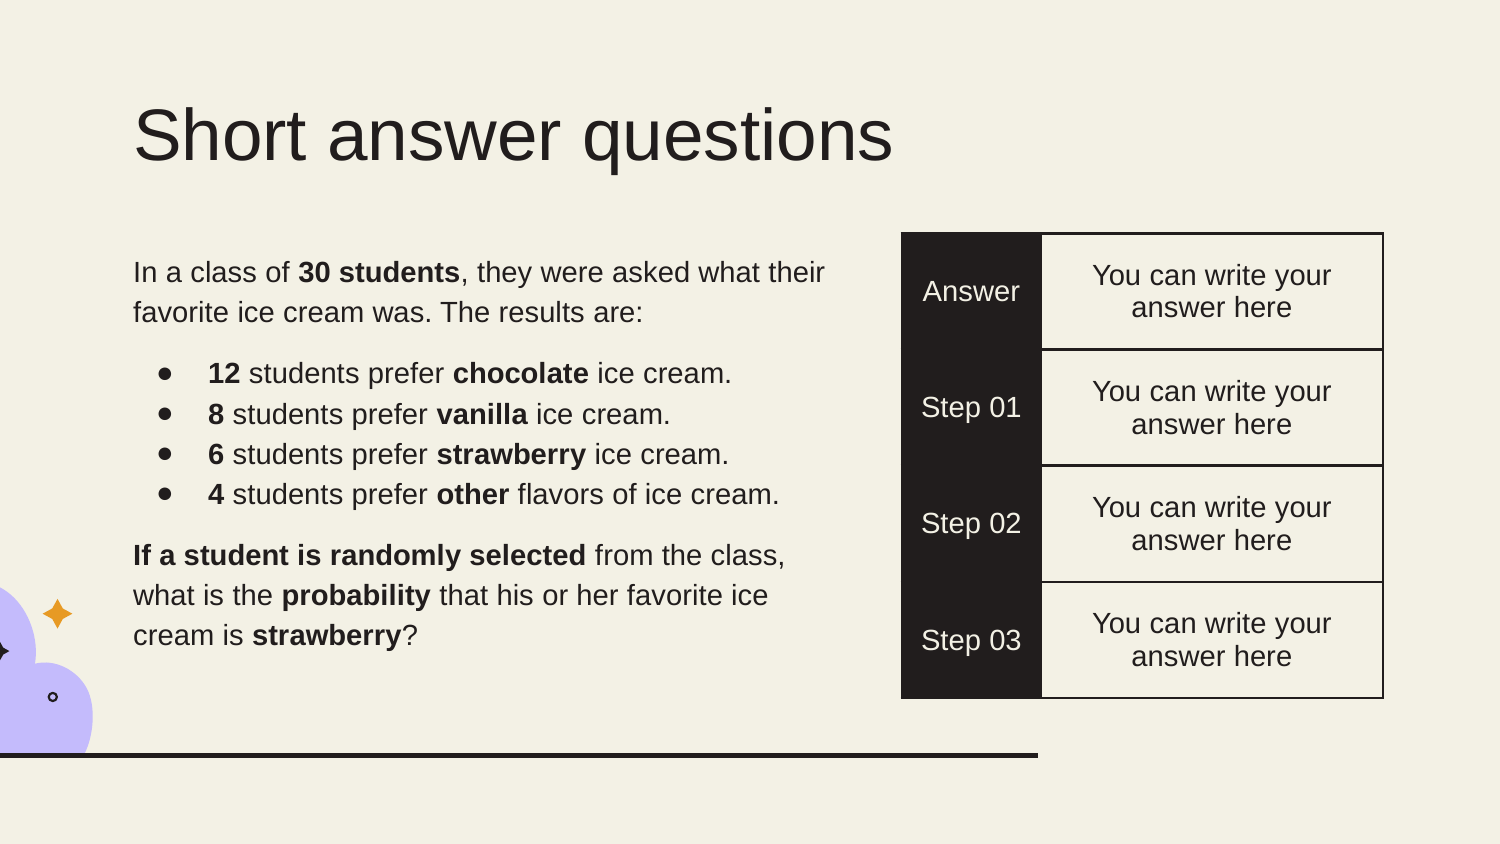

# Short answer questions
In a class of 30 students, they were asked what their favorite ice cream was. The results are:
12 students prefer chocolate ice cream.
8 students prefer vanilla ice cream.
6 students prefer strawberry ice cream.
4 students prefer other flavors of ice cream.
If a student is randomly selected from the class, what is the probability that his or her favorite ice cream is strawberry?
| Answer | You can write your answer here |  |  |
| --- | --- | --- | --- |
| Step 01 | You can write your answer here |  |  |
| Step 02 | You can write your answer here |  |  |
| Step 03 | You can write your answer here |  |  |